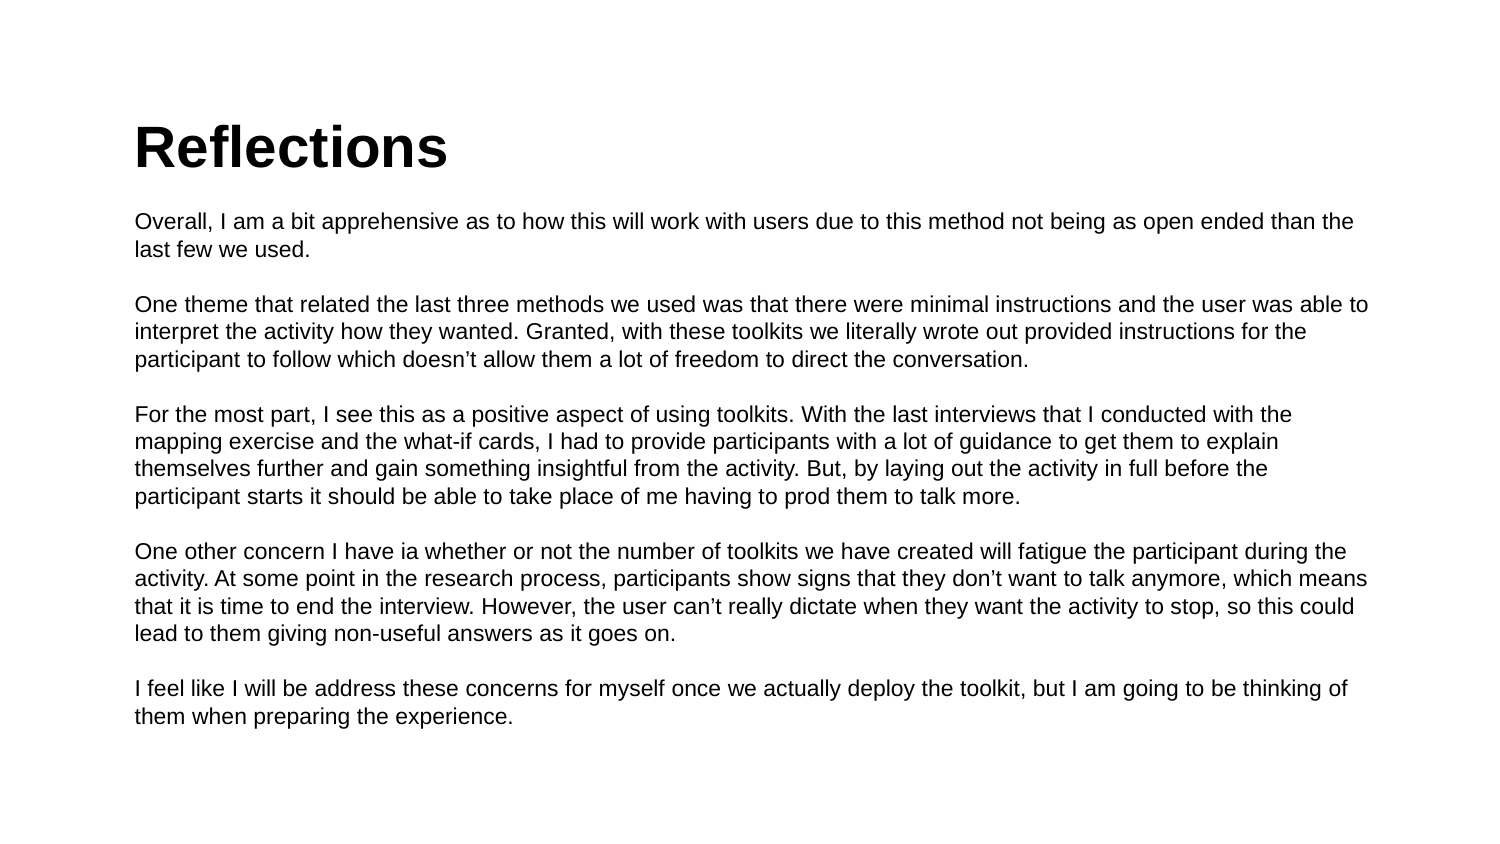

Reflections
Overall, I am a bit apprehensive as to how this will work with users due to this method not being as open ended than the last few we used.

One theme that related the last three methods we used was that there were minimal instructions and the user was able to interpret the activity how they wanted. Granted, with these toolkits we literally wrote out provided instructions for the participant to follow which doesn’t allow them a lot of freedom to direct the conversation.

For the most part, I see this as a positive aspect of using toolkits. With the last interviews that I conducted with the mapping exercise and the what-if cards, I had to provide participants with a lot of guidance to get them to explain themselves further and gain something insightful from the activity. But, by laying out the activity in full before the participant starts it should be able to take place of me having to prod them to talk more.

One other concern I have ia whether or not the number of toolkits we have created will fatigue the participant during the activity. At some point in the research process, participants show signs that they don’t want to talk anymore, which means that it is time to end the interview. However, the user can’t really dictate when they want the activity to stop, so this could lead to them giving non-useful answers as it goes on.

I feel like I will be address these concerns for myself once we actually deploy the toolkit, but I am going to be thinking of them when preparing the experience.